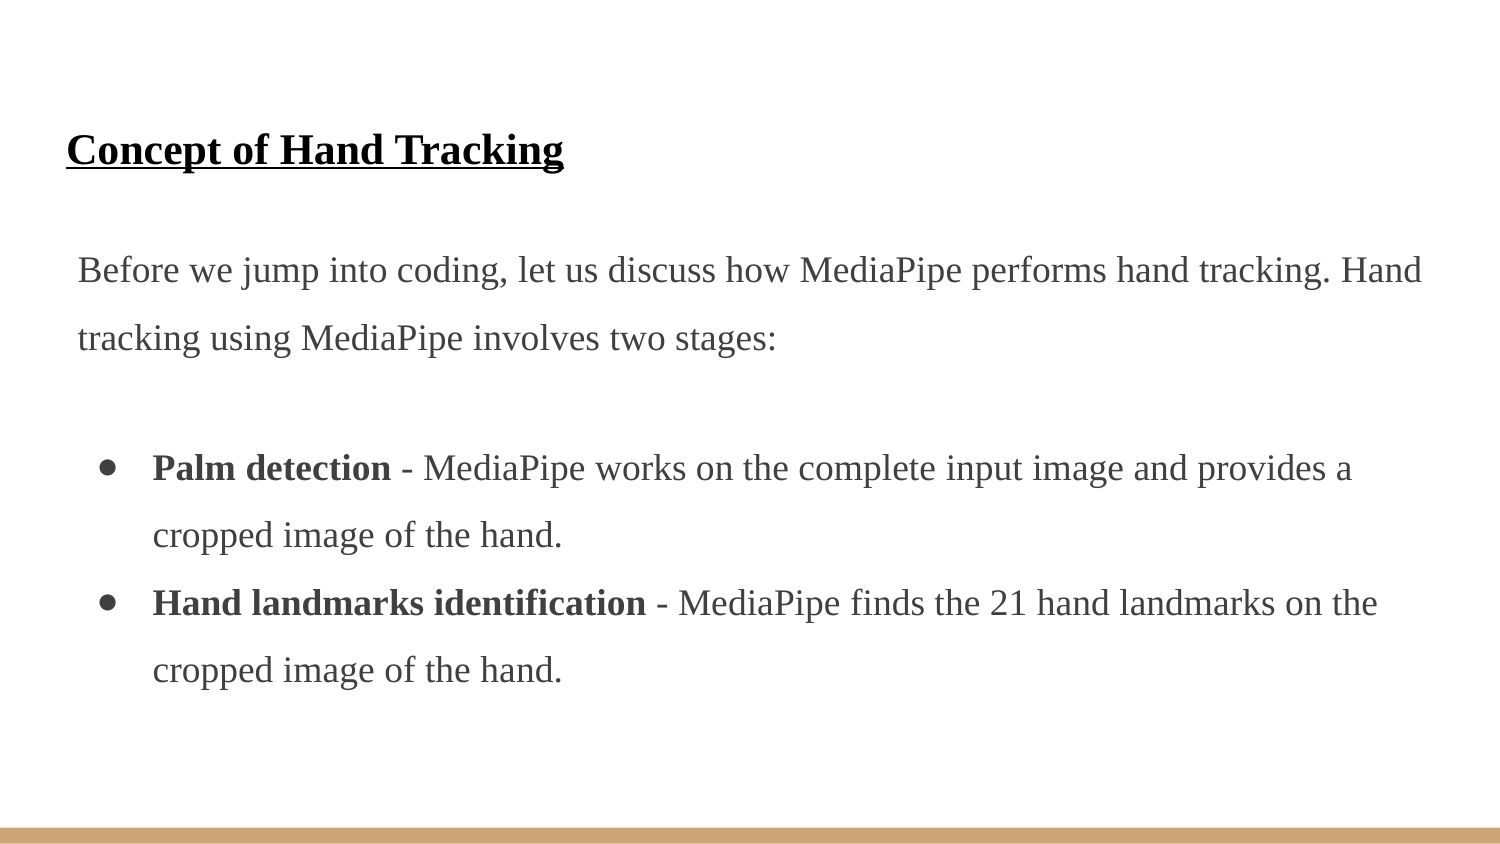

# Concept of Hand Tracking
Before we jump into coding, let us discuss how MediaPipe performs hand tracking. Hand tracking using MediaPipe involves two stages:
Palm detection - MediaPipe works on the complete input image and provides a cropped image of the hand.
Hand landmarks identification - MediaPipe finds the 21 hand landmarks on the cropped image of the hand.